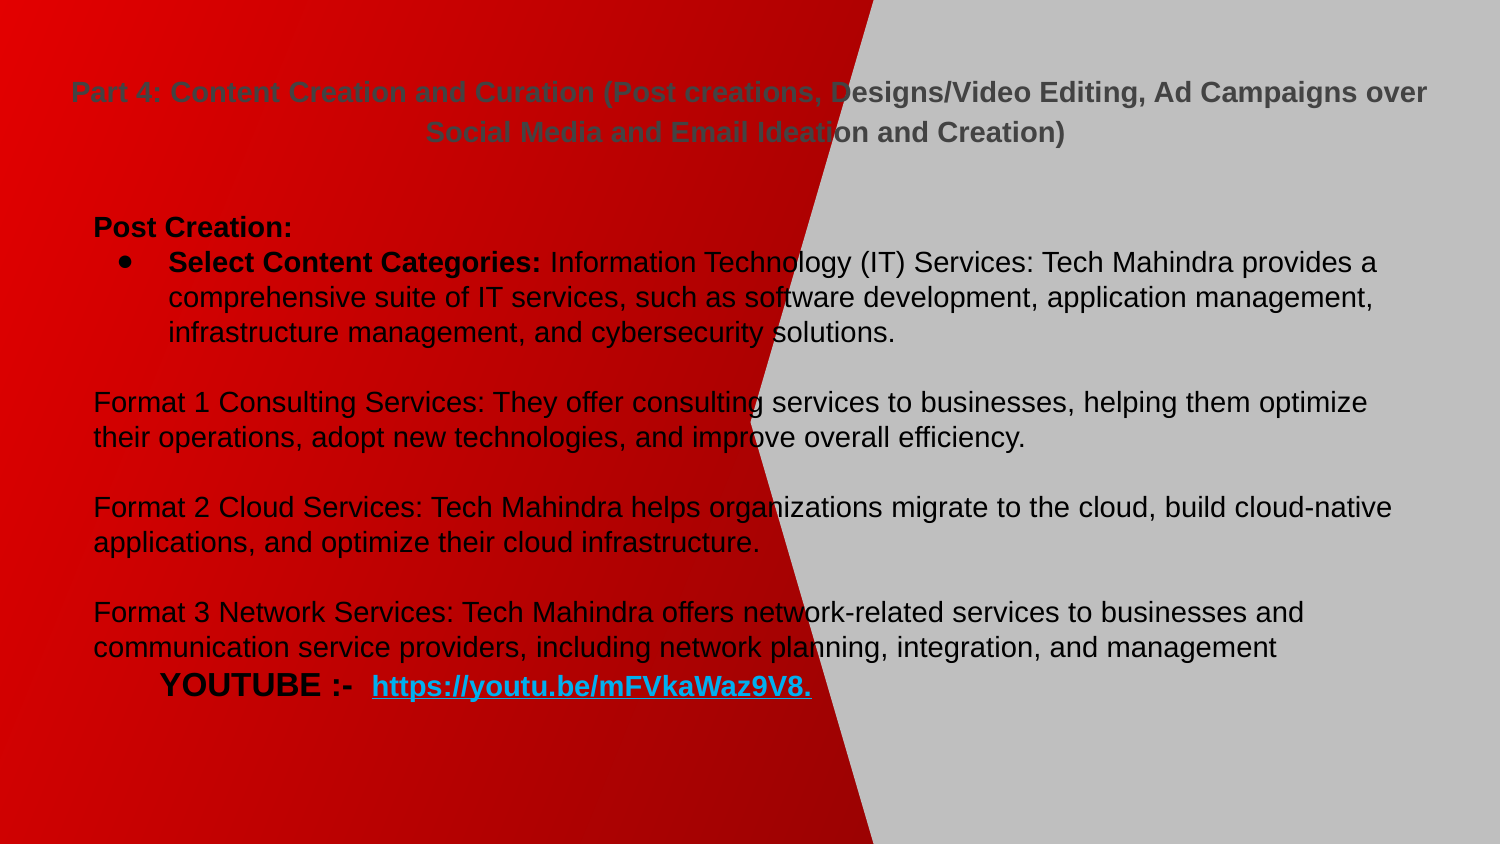

Part 4: Content Creation and Curation (Post creations, Designs/Video Editing, Ad Campaigns over Social Media and Email Ideation and Creation)
Post Creation:
Select Content Categories: Information Technology (IT) Services: Tech Mahindra provides a comprehensive suite of IT services, such as software development, application management, infrastructure management, and cybersecurity solutions.

Format 1 Consulting Services: They offer consulting services to businesses, helping them optimize their operations, adopt new technologies, and improve overall efficiency.

Format 2 Cloud Services: Tech Mahindra helps organizations migrate to the cloud, build cloud-native applications, and optimize their cloud infrastructure.

Format 3 Network Services: Tech Mahindra offers network-related services to businesses and communication service providers, including network planning, integration, and management
        YOUTUBE :-  https://youtu.be/mFVkaWaz9V8.